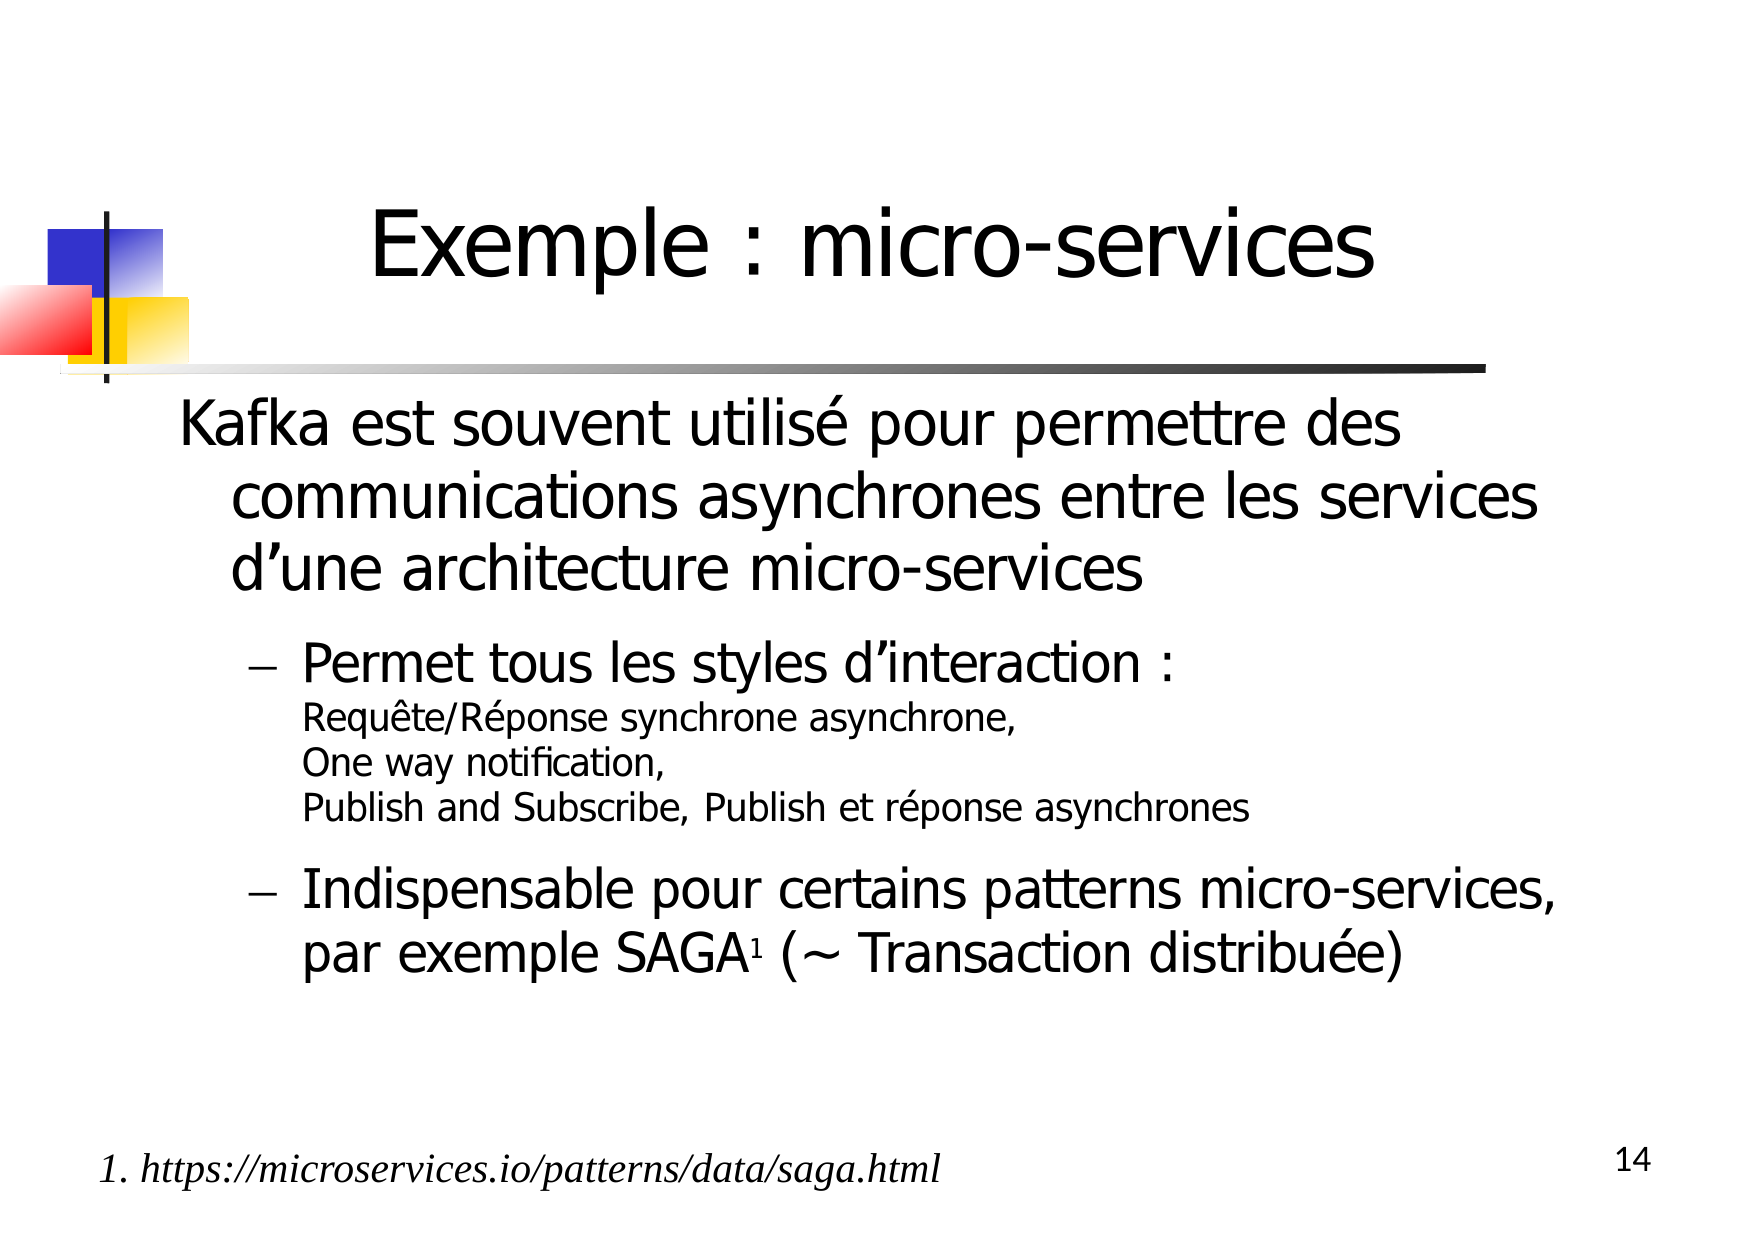

Exemple : micro-services
Kafka est souvent utilisé pour permettre des communications asynchrones entre les services d’une architecture micro-services
Permet tous les styles d’interaction :
Requête/Réponse synchrone asynchrone,
One way notification,
Publish and Subscribe, Publish et réponse asynchrones
Indispensable pour certains patterns micro-services, par exemple SAGA1 (~ Transaction distribuée)
1. https://microservices.io/patterns/data/saga.html